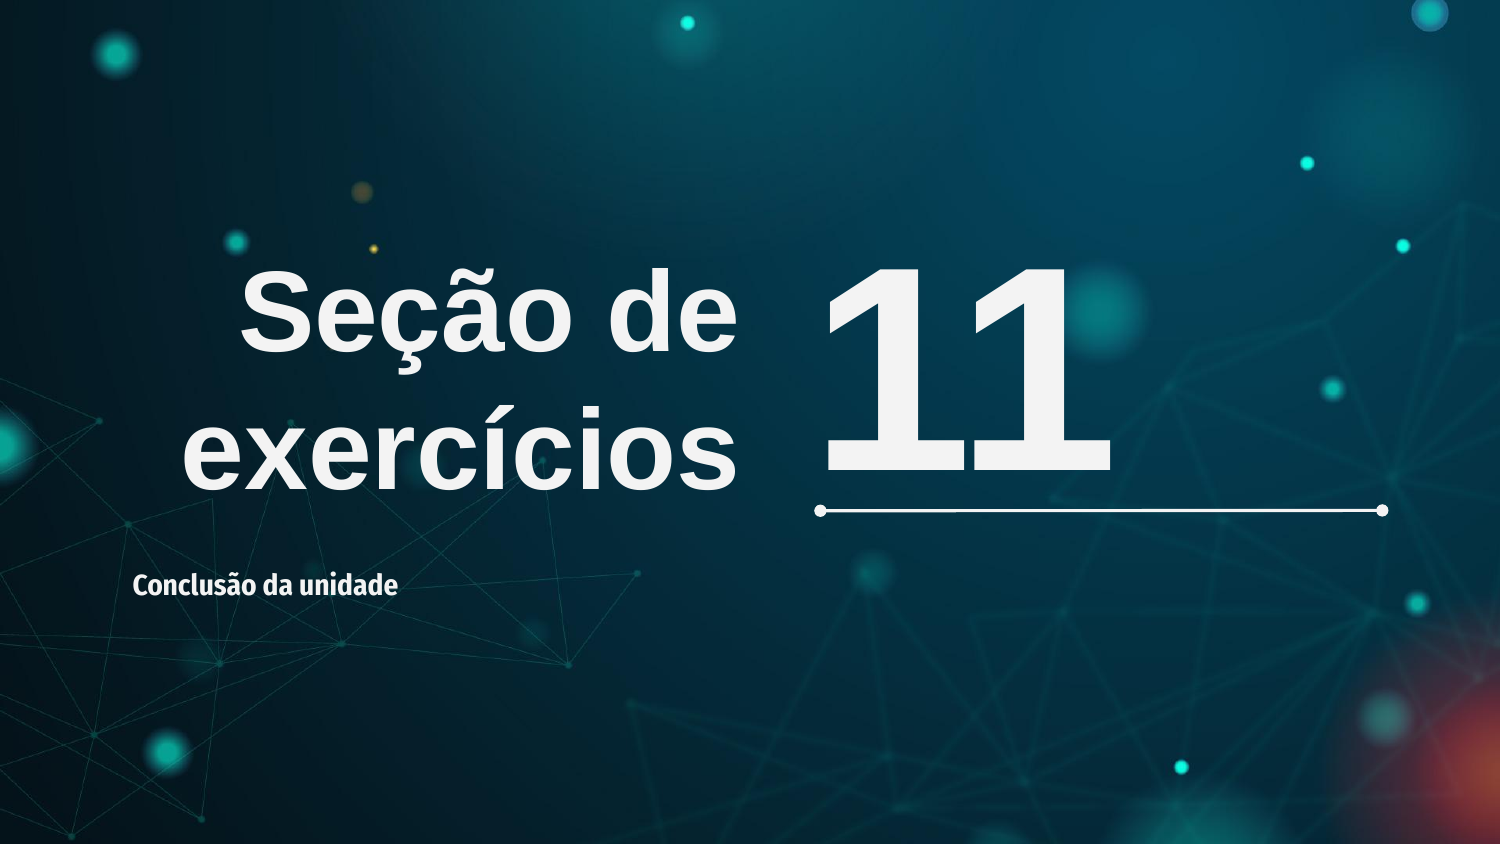

# Seção de exercícios
11
Conclusão da unidade